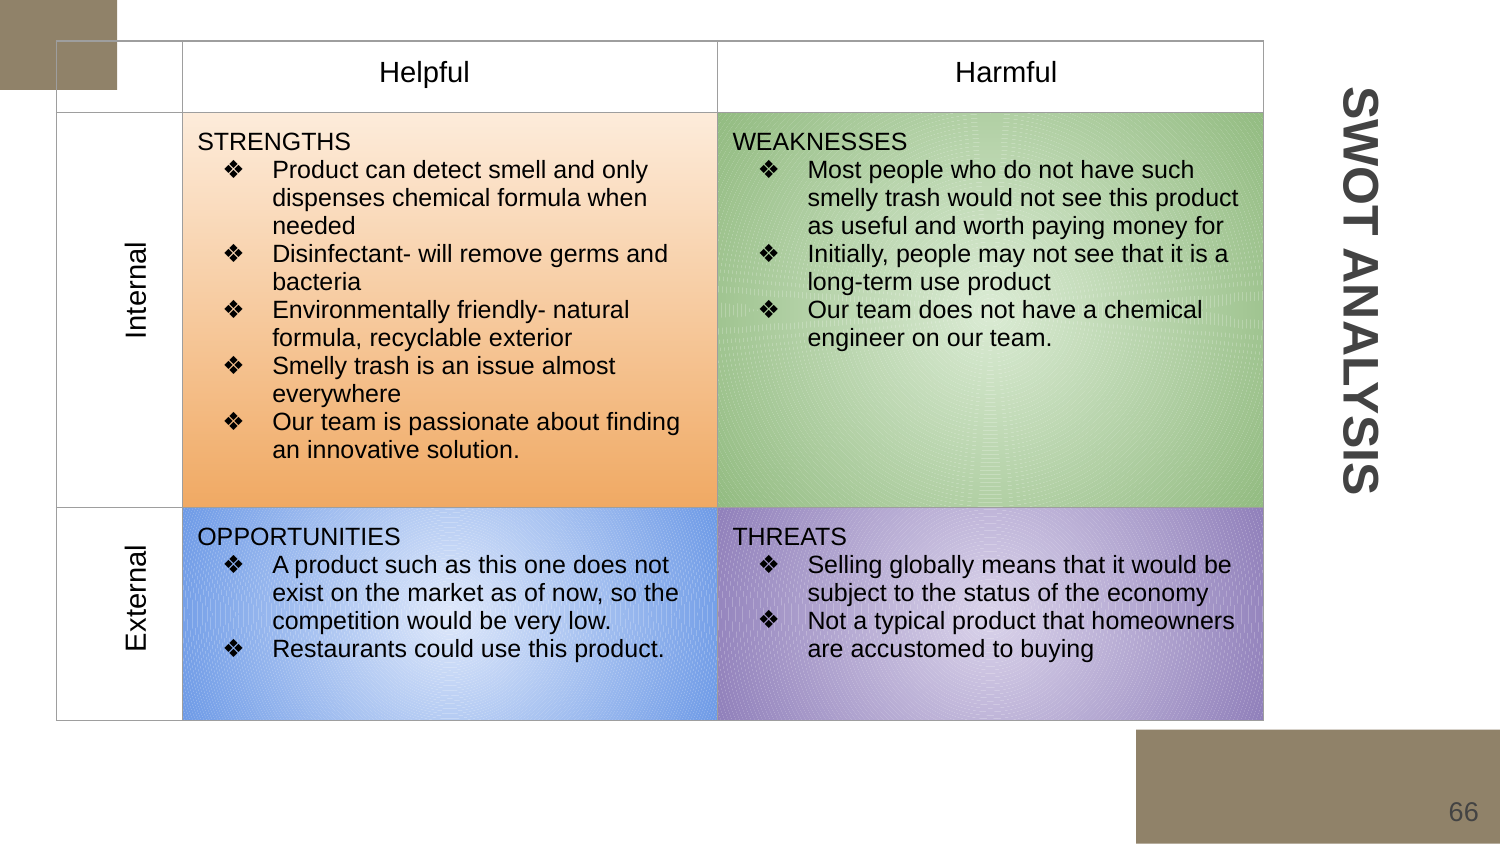

|  | Helpful | Harmful |
| --- | --- | --- |
|  | STRENGTHS Product can detect smell and only dispenses chemical formula when needed Disinfectant- will remove germs and bacteria Environmentally friendly- natural formula, recyclable exterior Smelly trash is an issue almost everywhere Our team is passionate about finding an innovative solution. | WEAKNESSES Most people who do not have such smelly trash would not see this product as useful and worth paying money for Initially, people may not see that it is a long-term use product Our team does not have a chemical engineer on our team. |
|  | OPPORTUNITIES A product such as this one does not exist on the market as of now, so the competition would be very low. Restaurants could use this product. | THREATS Selling globally means that it would be subject to the status of the economy Not a typical product that homeowners are accustomed to buying |
Internal
# SWOT ANALYSIS
External

66